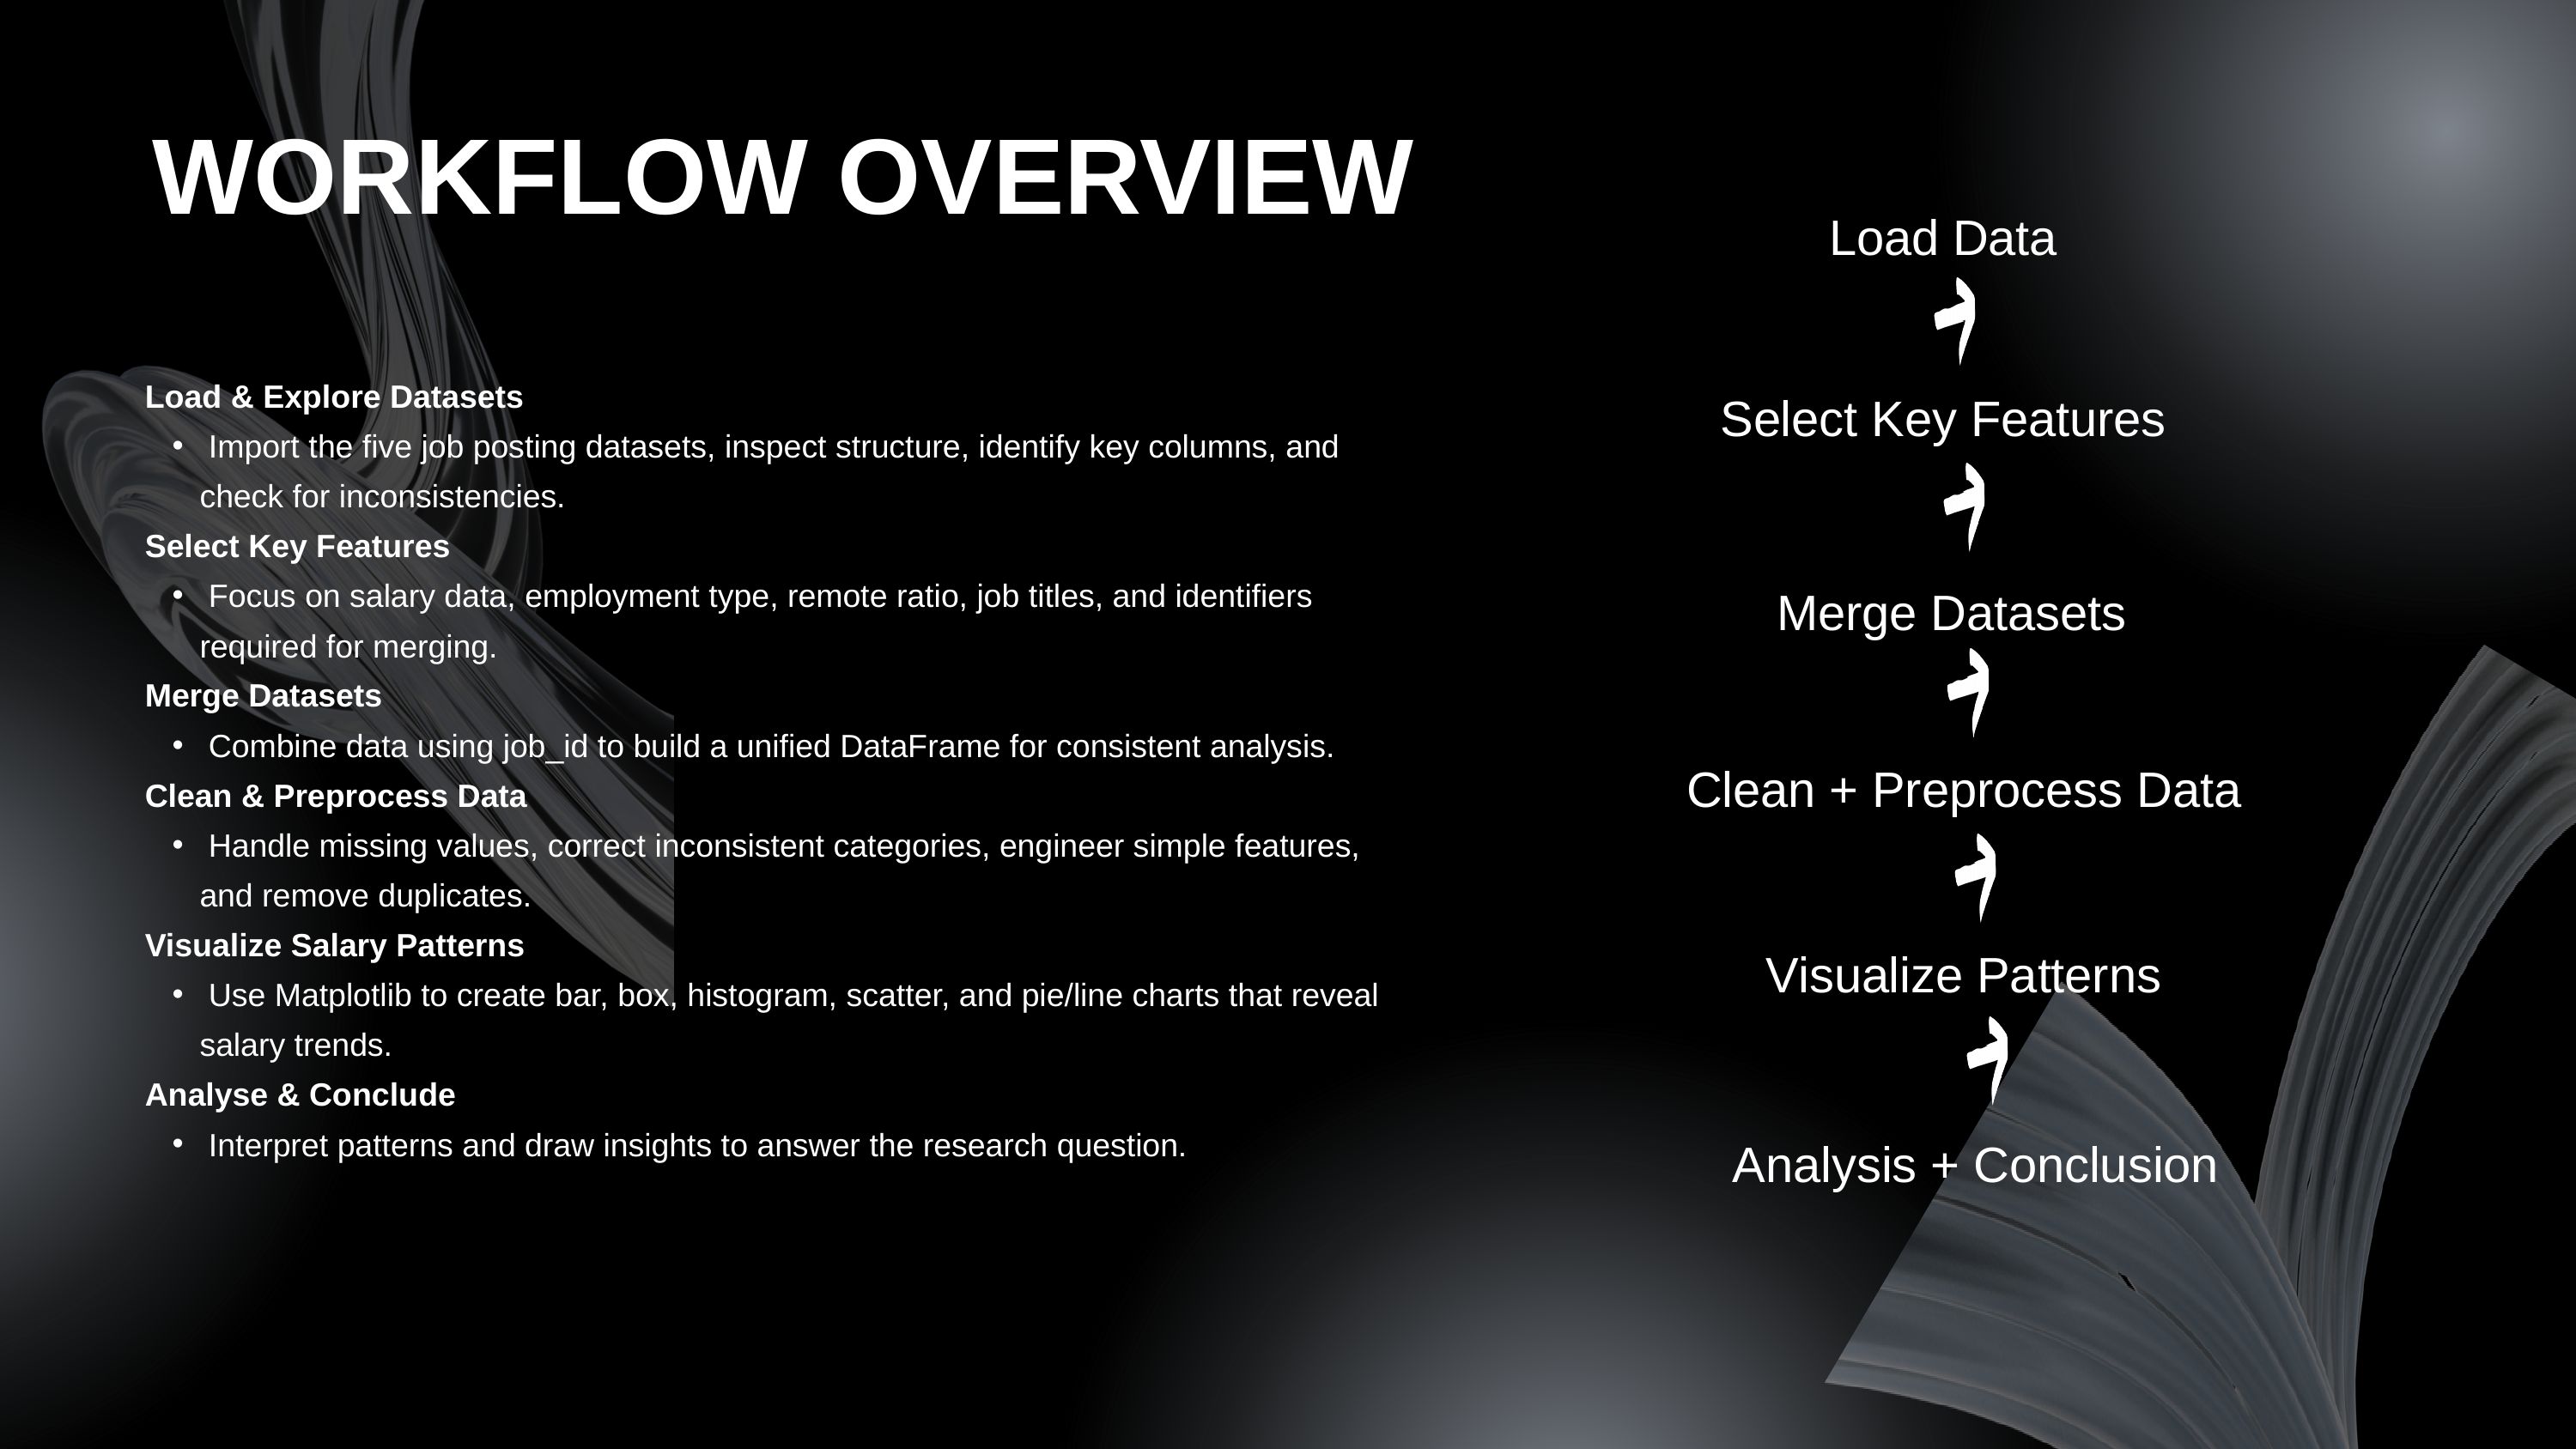

WORKFLOW OVERVIEW
Load Data

Select Key Features

Merge Datasets

Clean + Preprocess Data

Visualize Patterns

Analysis + Conclusion
Load & Explore Datasets
 Import the five job posting datasets, inspect structure, identify key columns, and check for inconsistencies.
Select Key Features
 Focus on salary data, employment type, remote ratio, job titles, and identifiers required for merging.
Merge Datasets
 Combine data using job_id to build a unified DataFrame for consistent analysis.
Clean & Preprocess Data
 Handle missing values, correct inconsistent categories, engineer simple features, and remove duplicates.
Visualize Salary Patterns
 Use Matplotlib to create bar, box, histogram, scatter, and pie/line charts that reveal salary trends.
Analyse & Conclude
 Interpret patterns and draw insights to answer the research question.